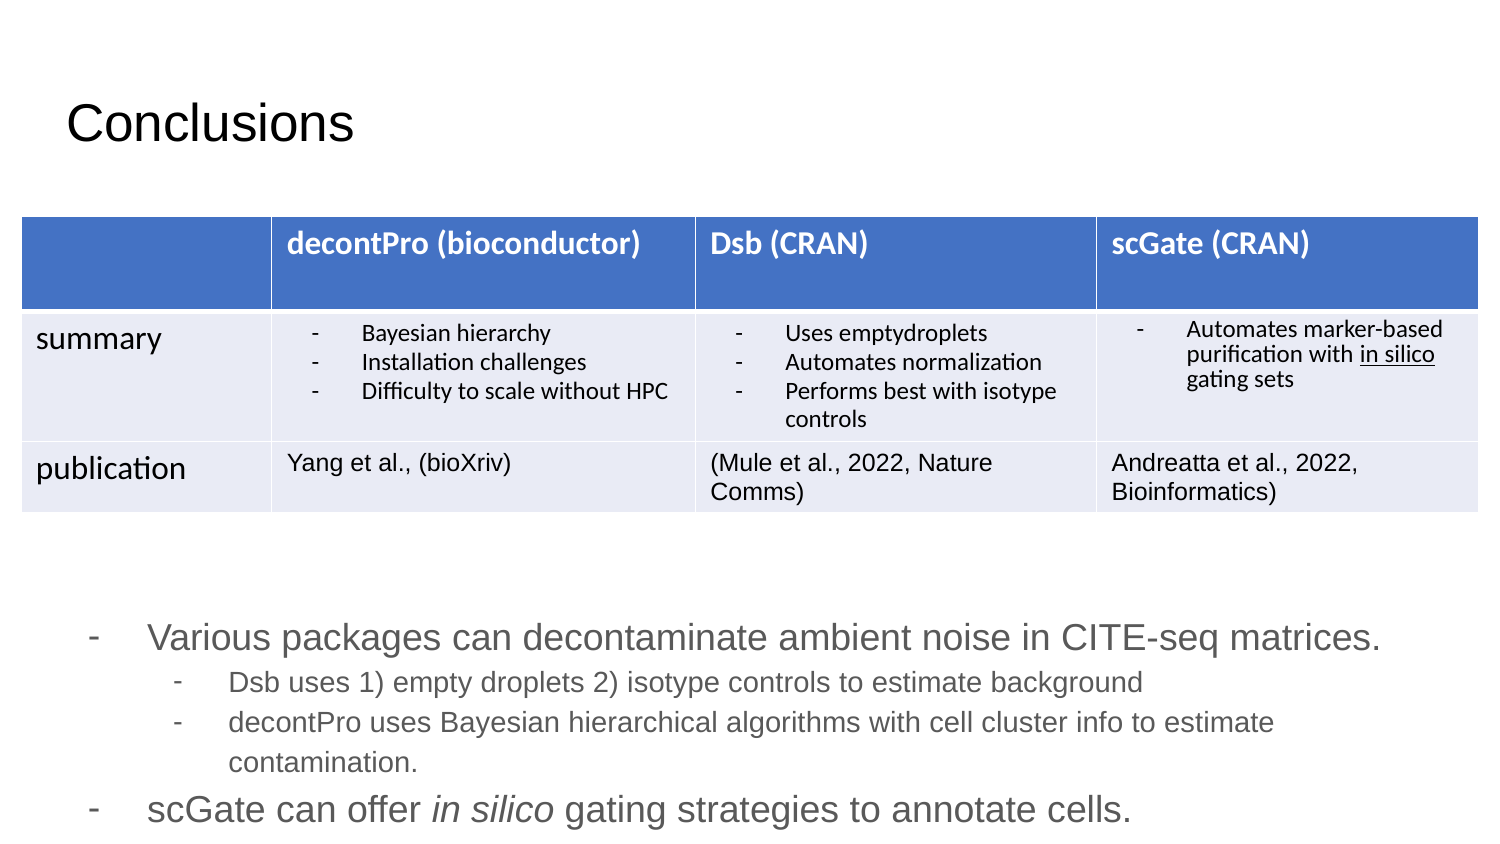

# Conclusions
|  | decontPro (bioconductor) | Dsb (CRAN) | scGate (CRAN) |
| --- | --- | --- | --- |
| summary | Bayesian hierarchy Installation challenges Difficulty to scale without HPC | Uses emptydroplets Automates normalization Performs best with isotype controls | Automates marker-based purification with in silico gating sets |
| publication | Yang et al., (bioXriv) | (Mule et al., 2022, Nature Comms) | Andreatta et al., 2022, Bioinformatics) |
Various packages can decontaminate ambient noise in CITE-seq matrices.
Dsb uses 1) empty droplets 2) isotype controls to estimate background
decontPro uses Bayesian hierarchical algorithms with cell cluster info to estimate contamination.
scGate can offer in silico gating strategies to annotate cells.